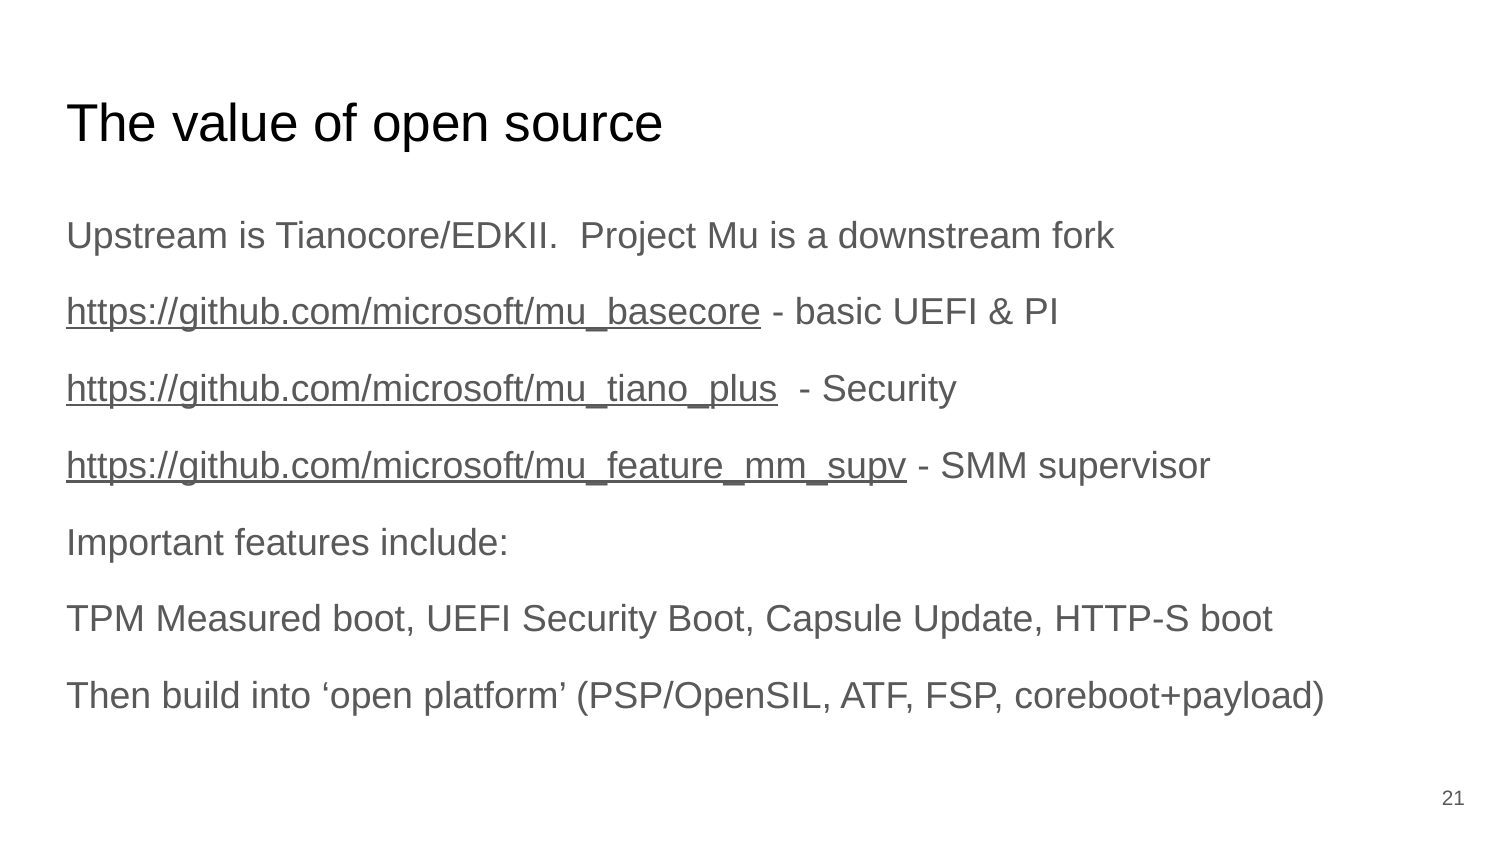

# The value of open source
Upstream is Tianocore/EDKII.  Project Mu is a downstream fork
https://github.com/microsoft/mu_basecore - basic UEFI & PI
https://github.com/microsoft/mu_tiano_plus  - Security
https://github.com/microsoft/mu_feature_mm_supv - SMM supervisor
Important features include:
TPM Measured boot, UEFI Security Boot, Capsule Update, HTTP-S boot
Then build into ‘open platform’ (PSP/OpenSIL, ATF, FSP, coreboot+payload)
21